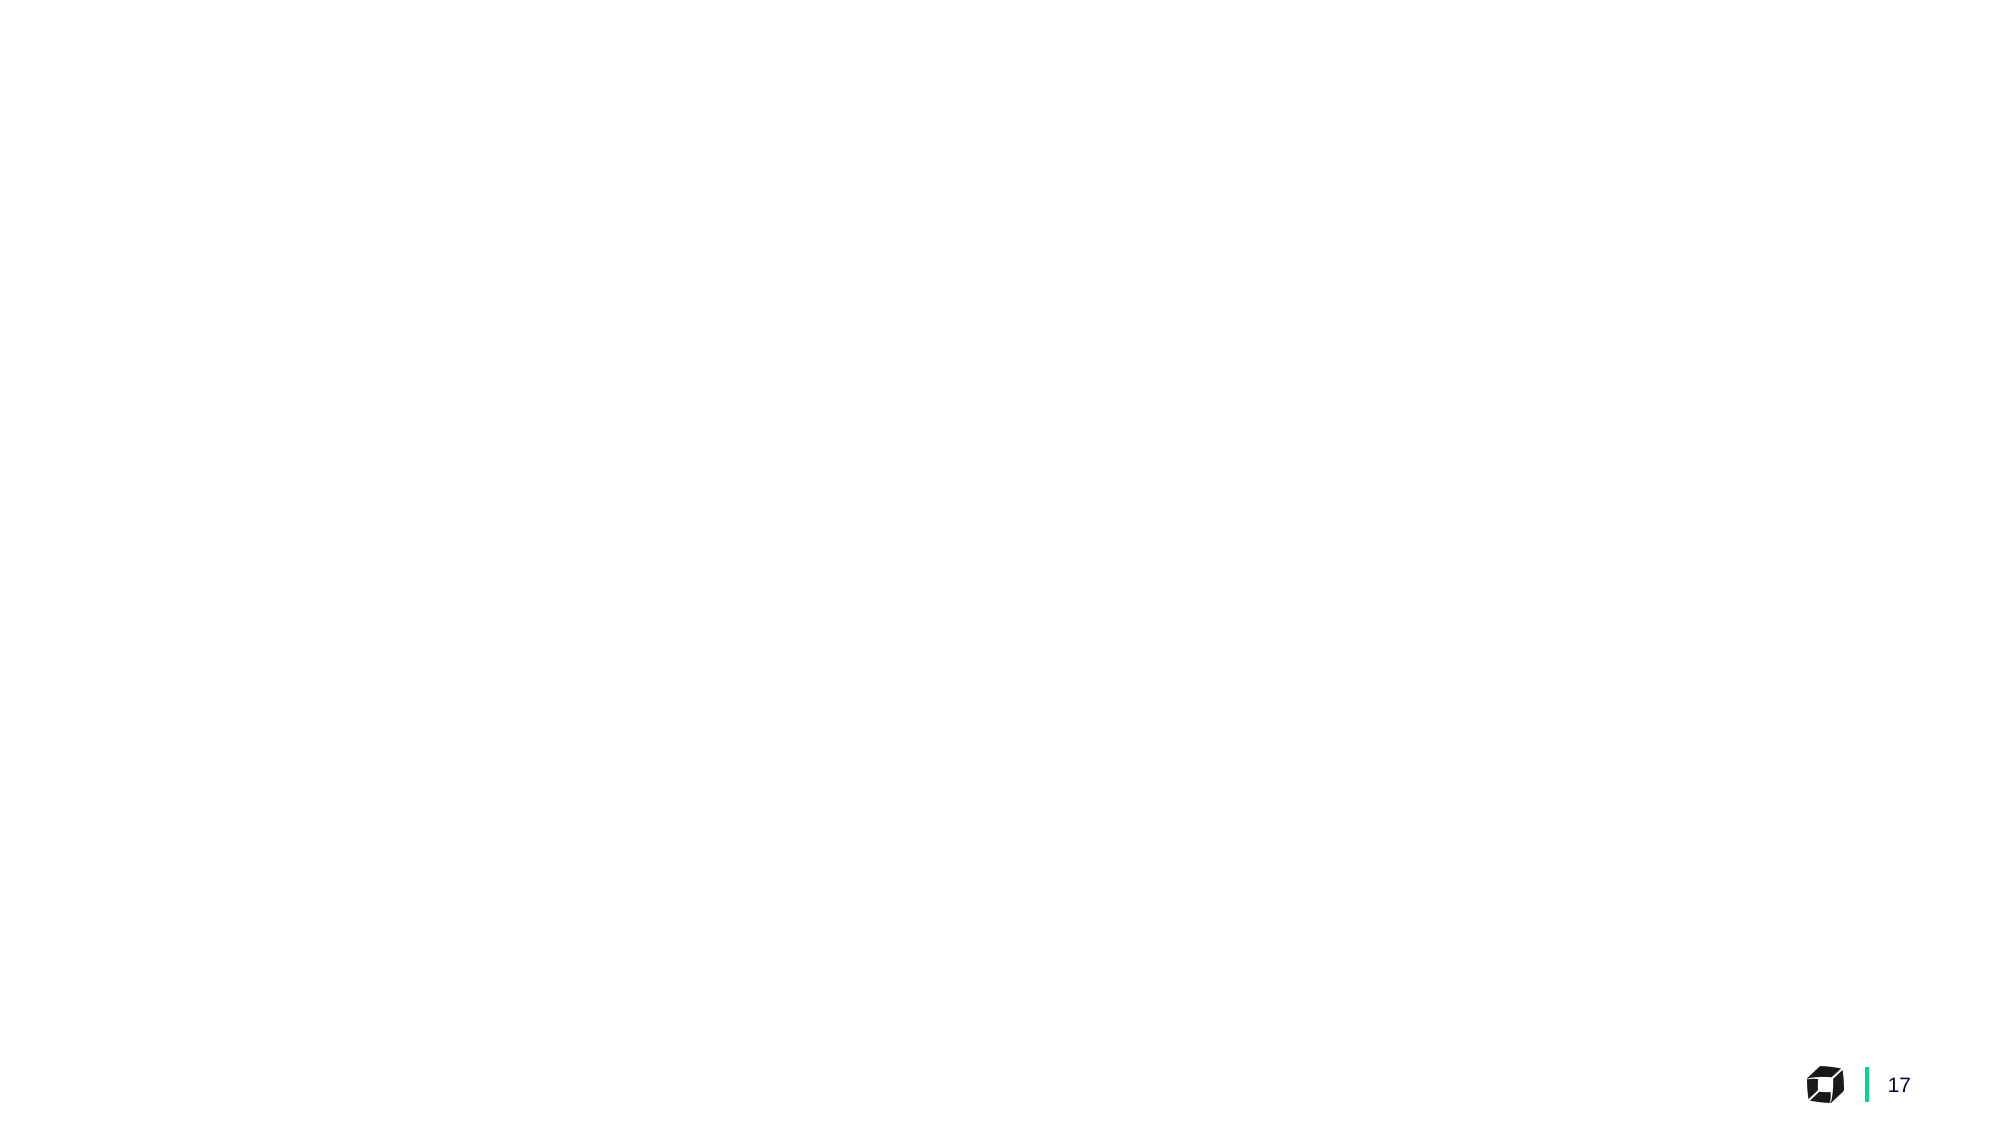

Slide Tips
Instructions are not visible during Show Mode
To Insert Image:
Drag the image from
your source folder onto the slide or click the placeholder to select a photo
To reposition your photo, click “Picture Format” and then “Crop”
Note:
You can move the mockup where you want in the slide, but take care to select both the mockup background and the image placeholder
17